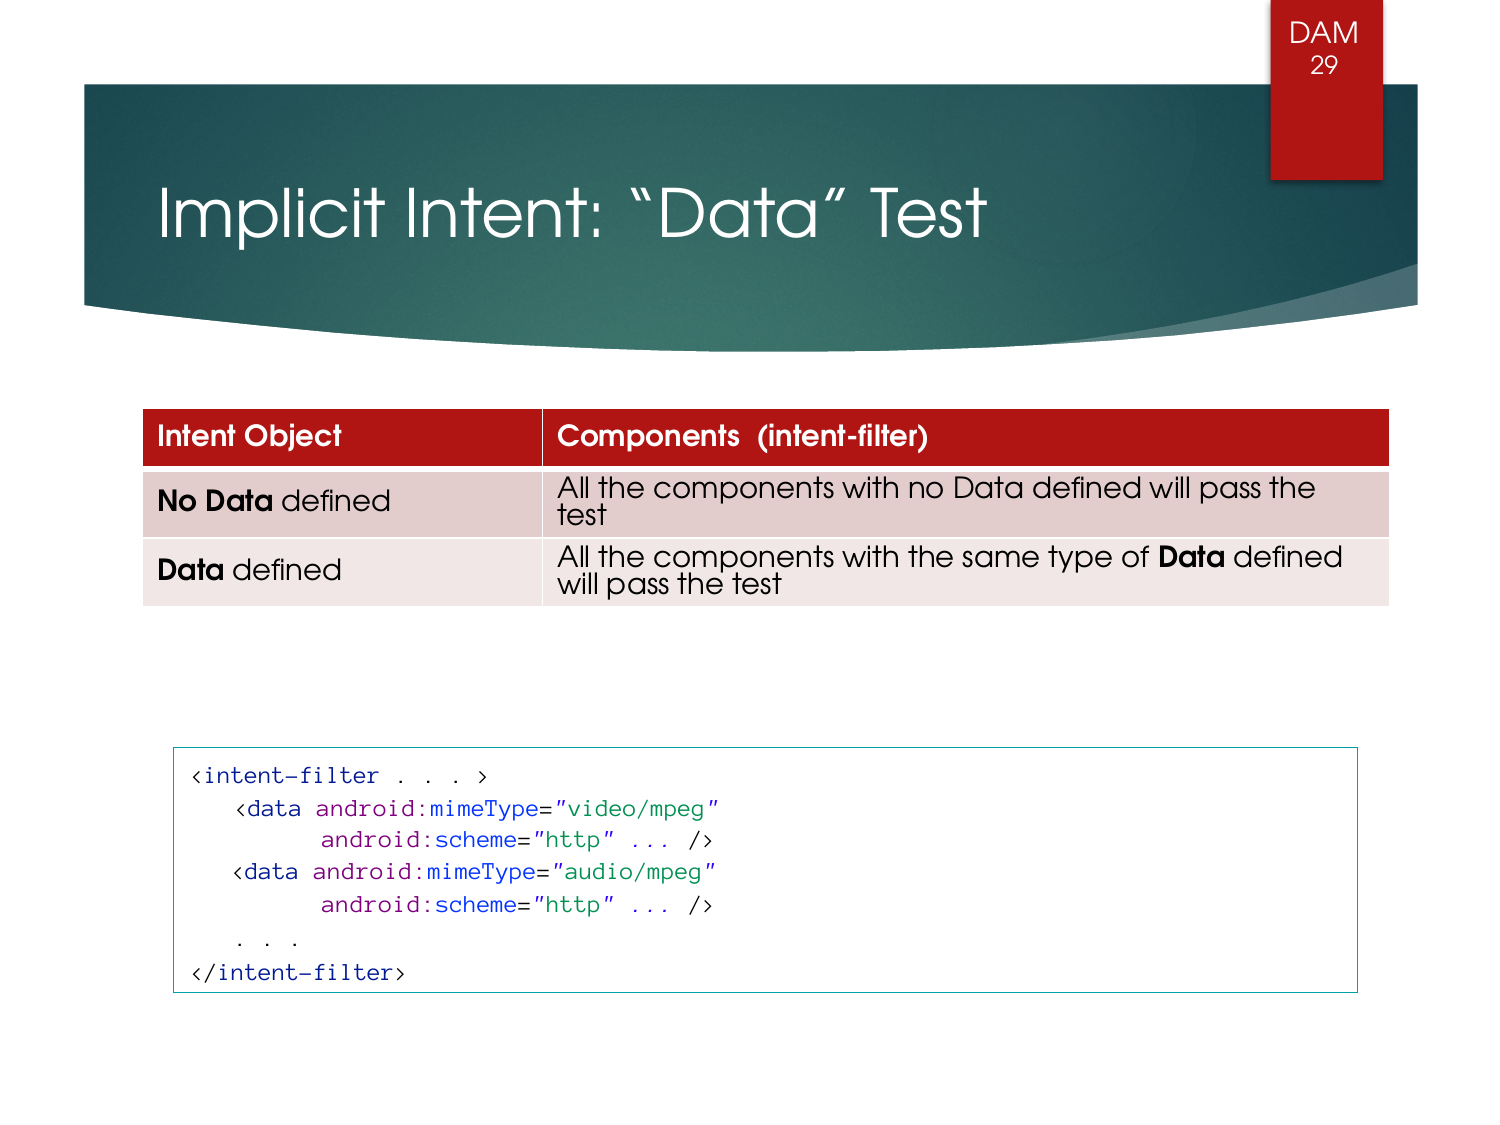

DAM
29
# Implicit Intent: “Data” Test
| Intent Object | Components (intent-filter) |
| --- | --- |
| No Data defined | All the components with no Data defined will pass the test |
| Data defined | All the components with the same type of Data defined will pass the test |
<intent-filter . . . >
	<data android:mimeType="video/mpeg"
	      android:scheme="http" ... />
   <data android:mimeType="audio/mpeg"
	      android:scheme="http" ... />
	. . .
</intent-filter>